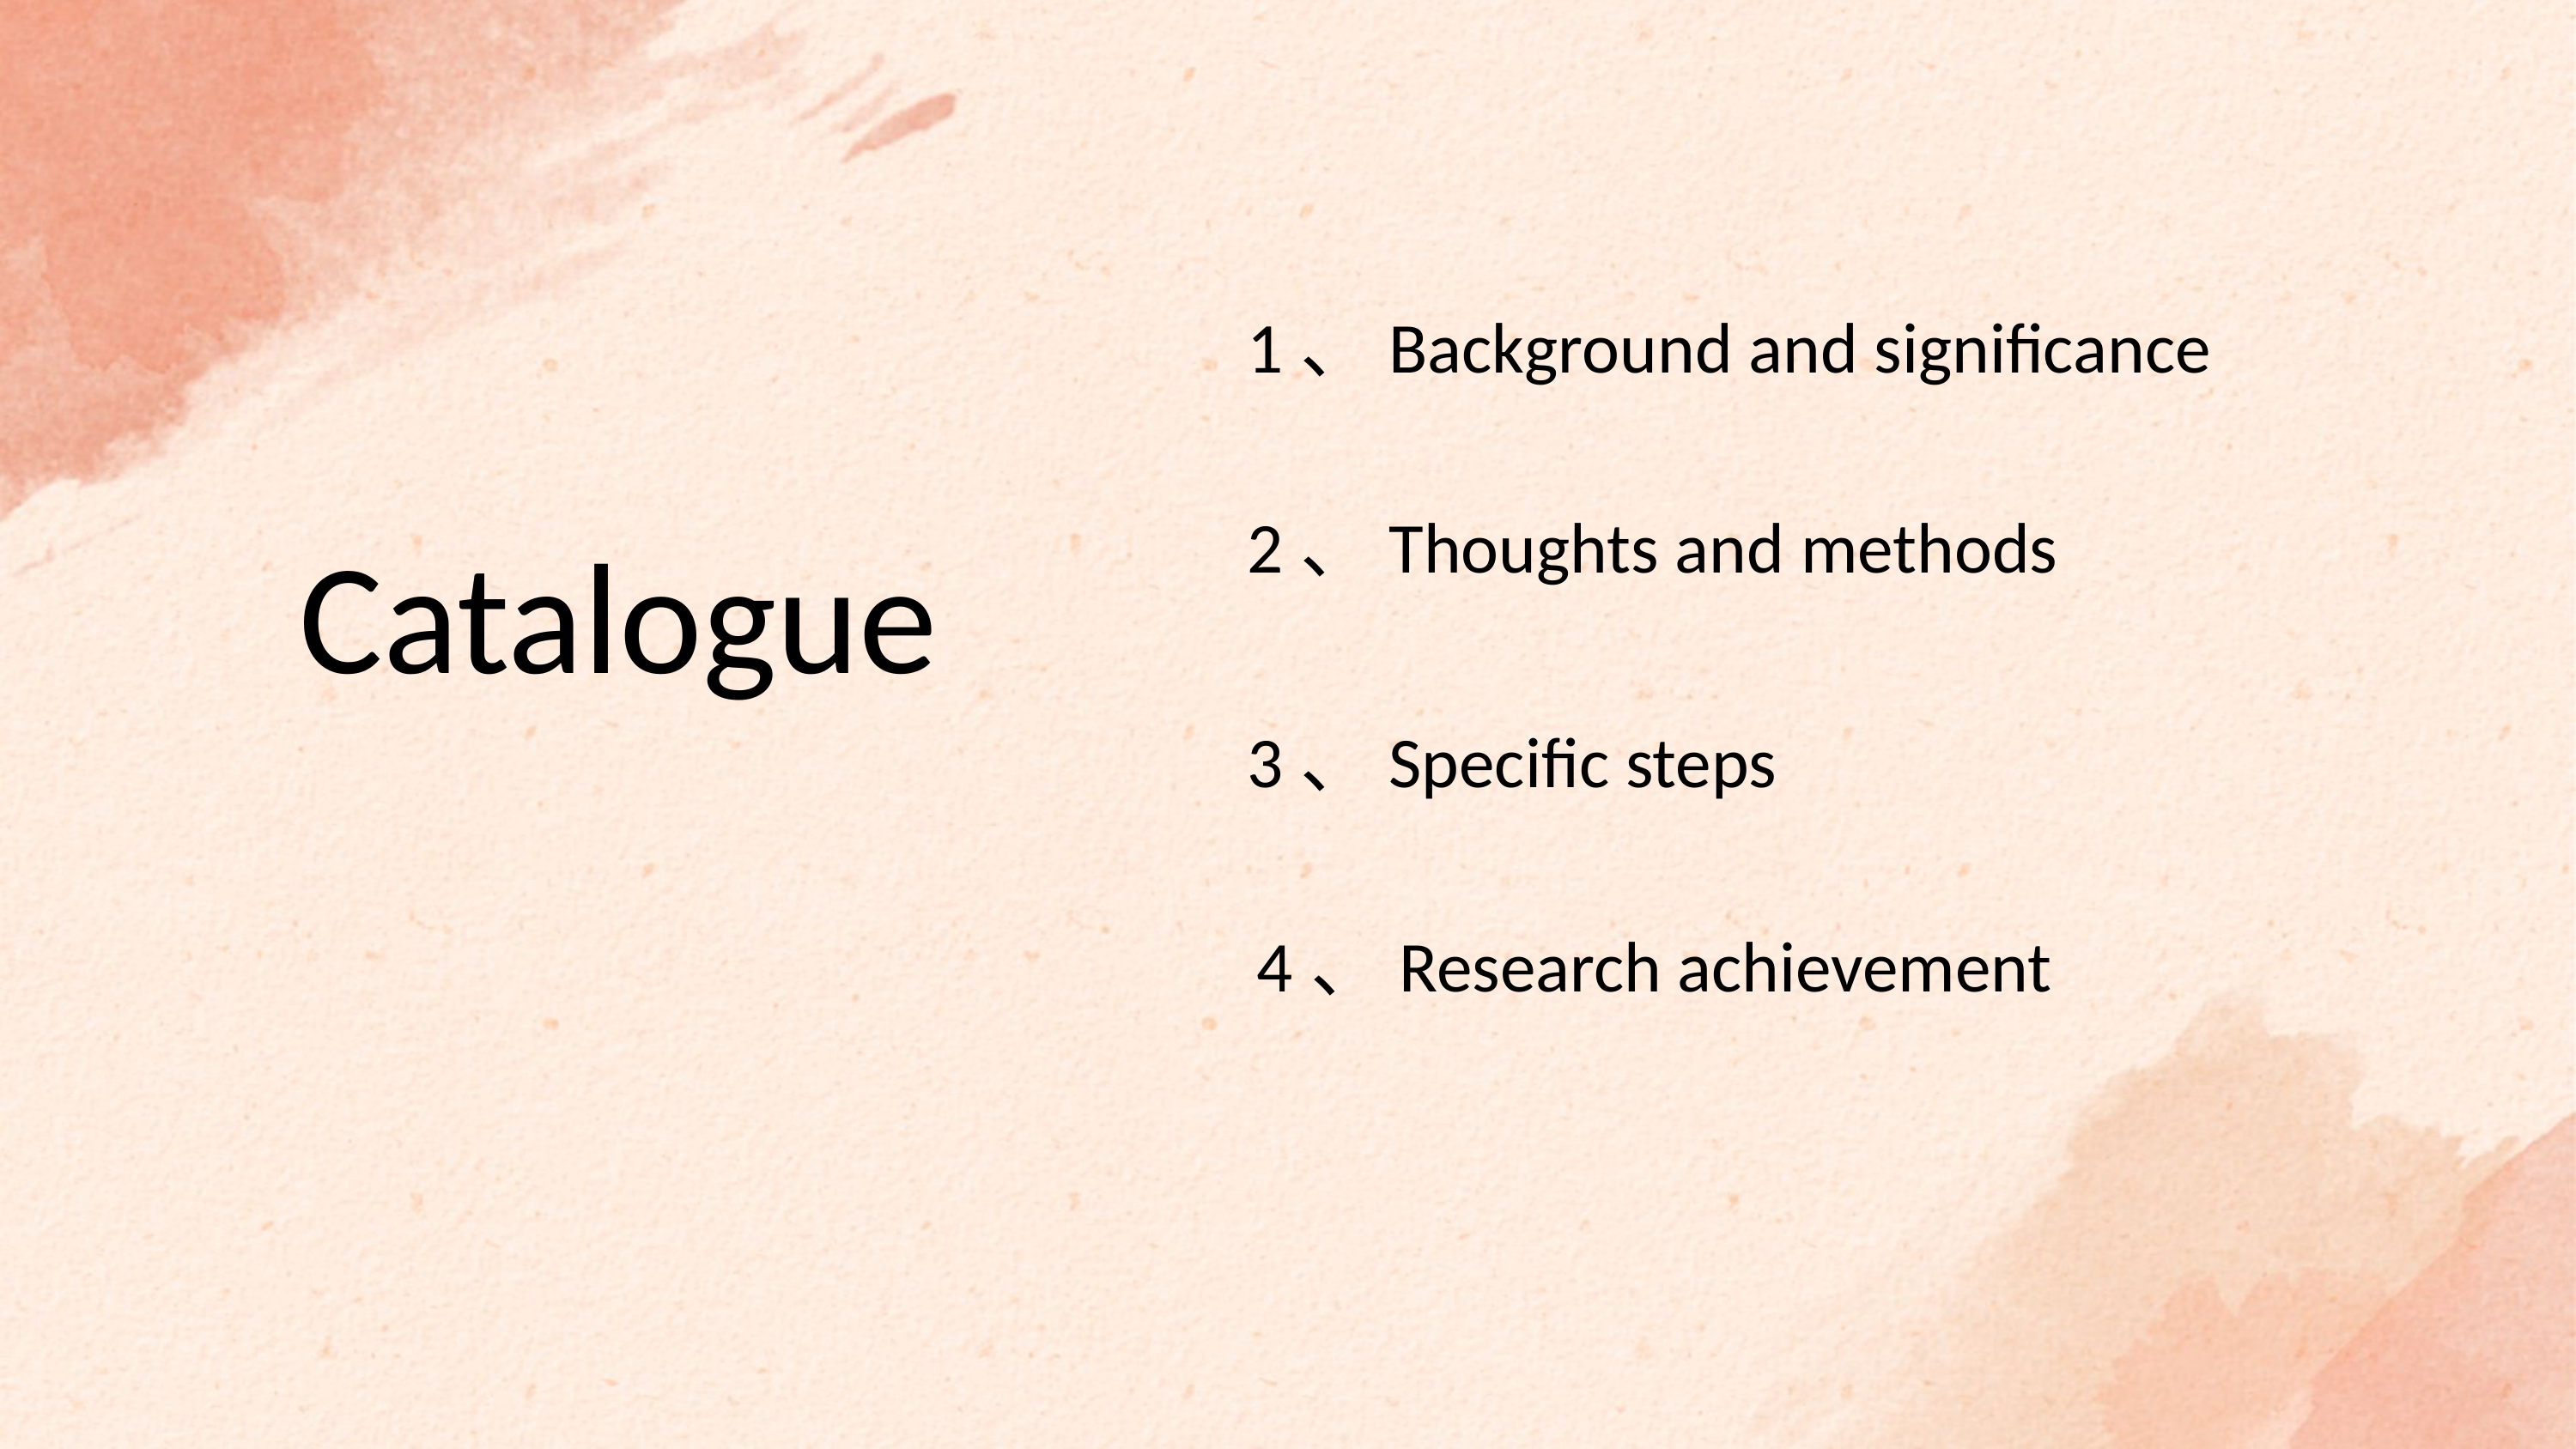

1、Background and significance
2、Thoughts and methods
Catalogue
3、Specific steps
4、Research achievement